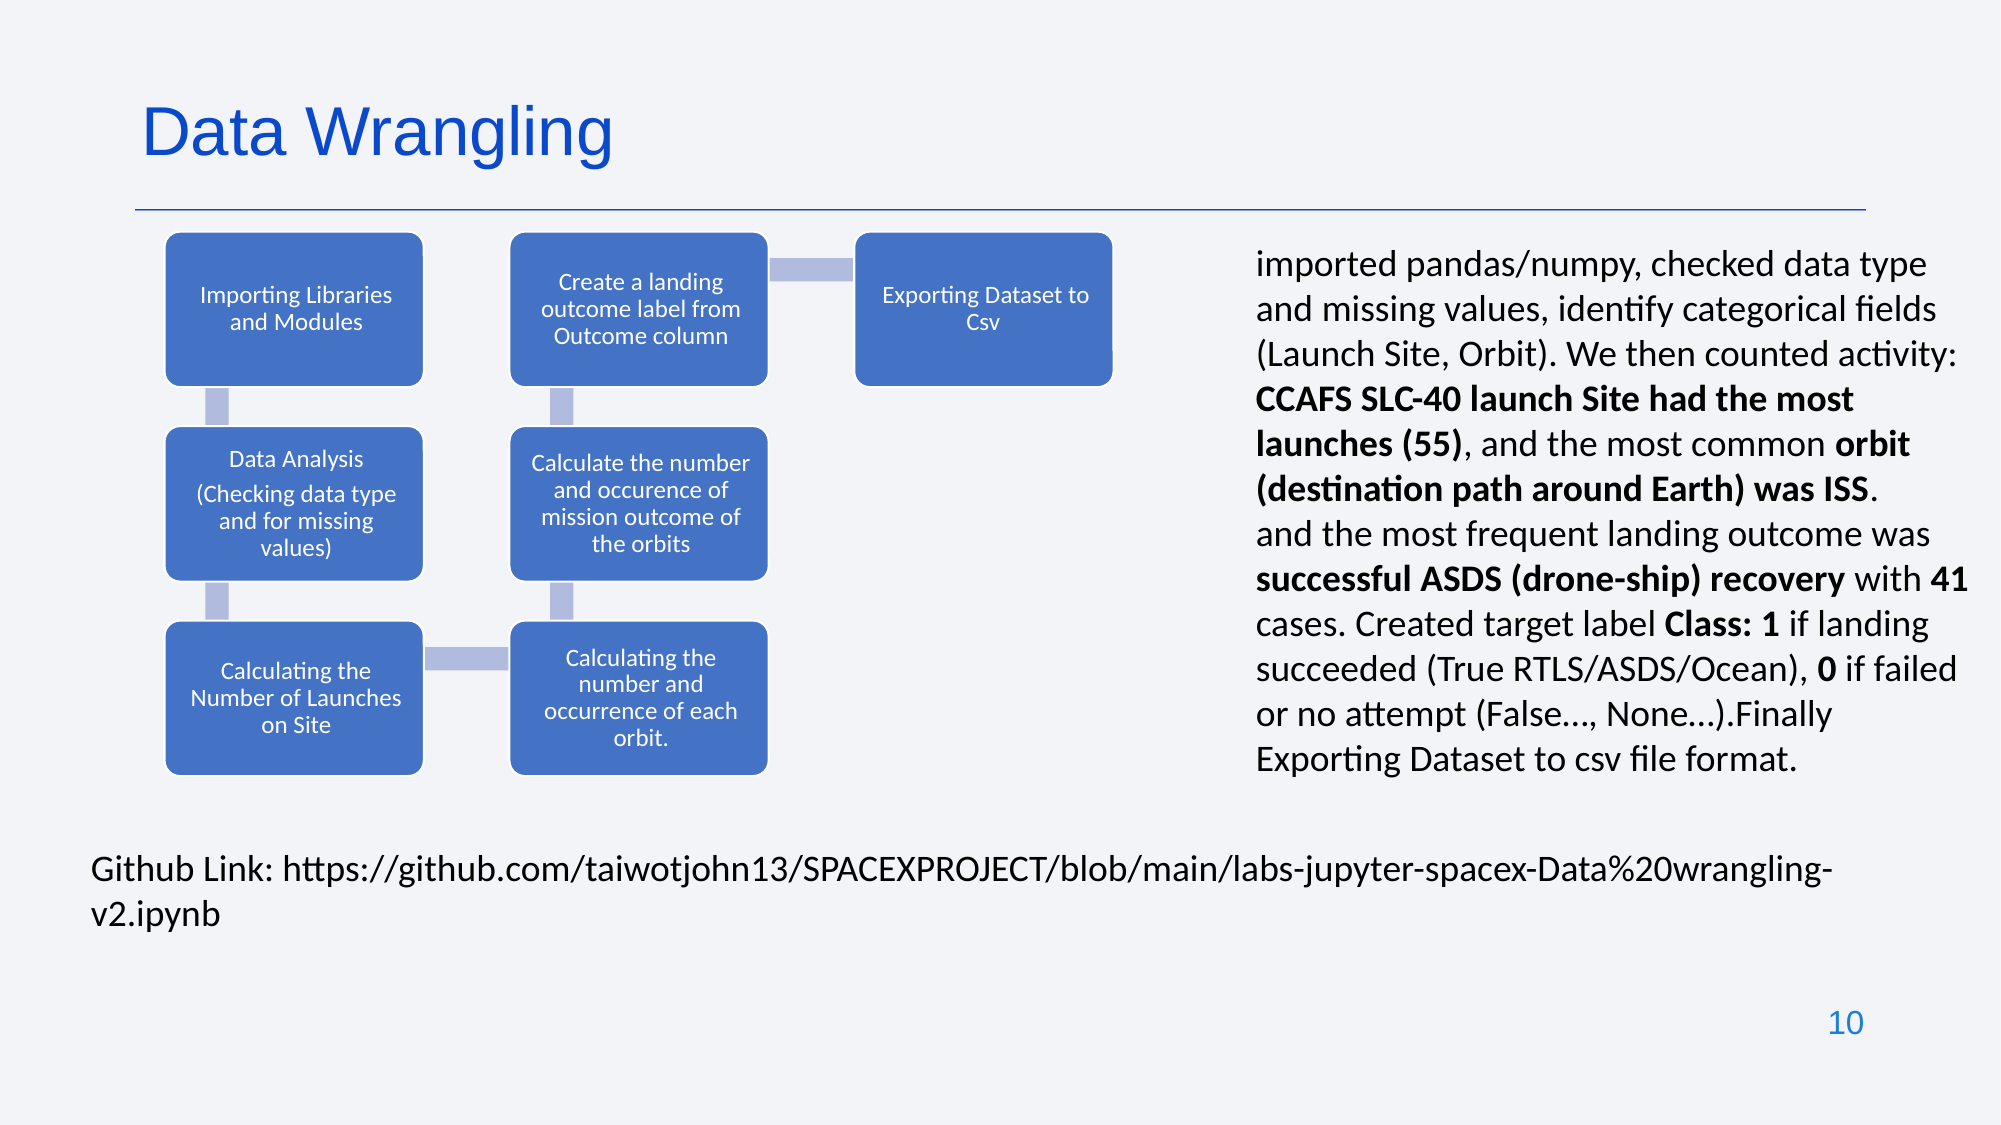

Data Wrangling
Importing Libraries and Modules
Data Analysis
(Checking data type and for missing values)
Calculating the Number of Launches on Site
Calculating the number and occurrence of each orbit.
Calculate the number and occurence of mission outcome of the orbits
Create a landing outcome label from Outcome column
Exporting Dataset to Csv

imported pandas/numpy, checked data type and missing values, identify categorical fields (Launch Site, Orbit). We then counted activity: CCAFS SLC-40 launch Site had the most launches (55), and the most common orbit (destination path around Earth) was ISS.
and the most frequent landing outcome was successful ASDS (drone-ship) recovery with 41 cases. Created target label Class: 1 if landing succeeded (True RTLS/ASDS/Ocean), 0 if failed or no attempt (False…, None…).Finally Exporting Dataset to csv file format.

Github Link: https://github.com/taiwotjohn13/SPACEXPROJECT/blob/main/labs-jupyter-spacex-Data%20wrangling-v2.ipynb
10